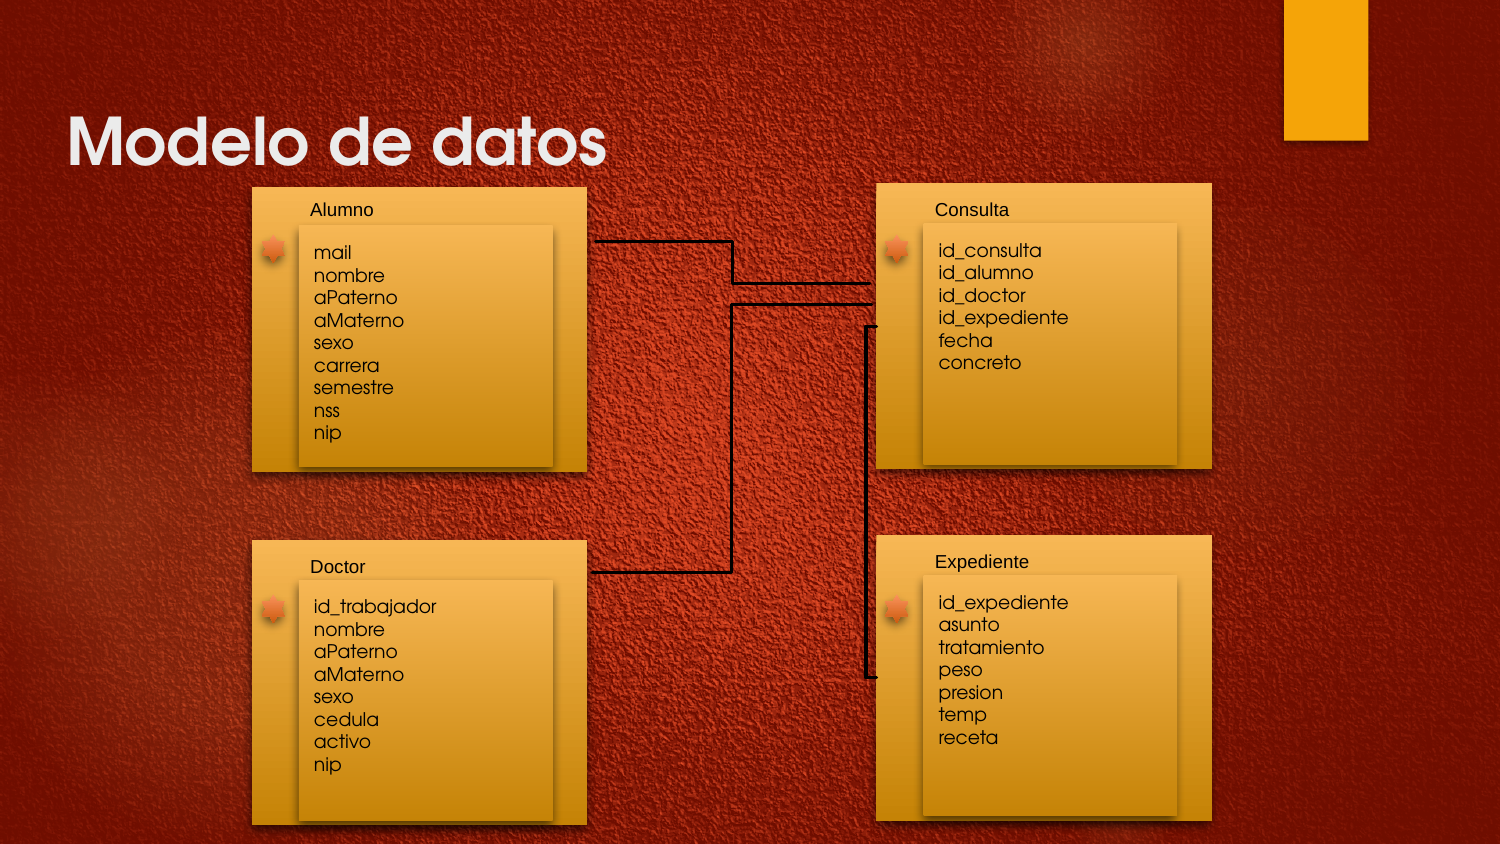

# Modelo de datos
Alumno

Consulta

id_consulta
id_alumno
id_doctor
id_expediente
fecha
concreto
mail
nombre
aPaterno
aMaterno
sexo
carrera
semestre
nss
nip

Expediente

Doctor
id_expediente
asunto
tratamiento
peso
presion
temp
receta
id_trabajador
nombre
aPaterno
aMaterno
sexo
cedula
activo
nip